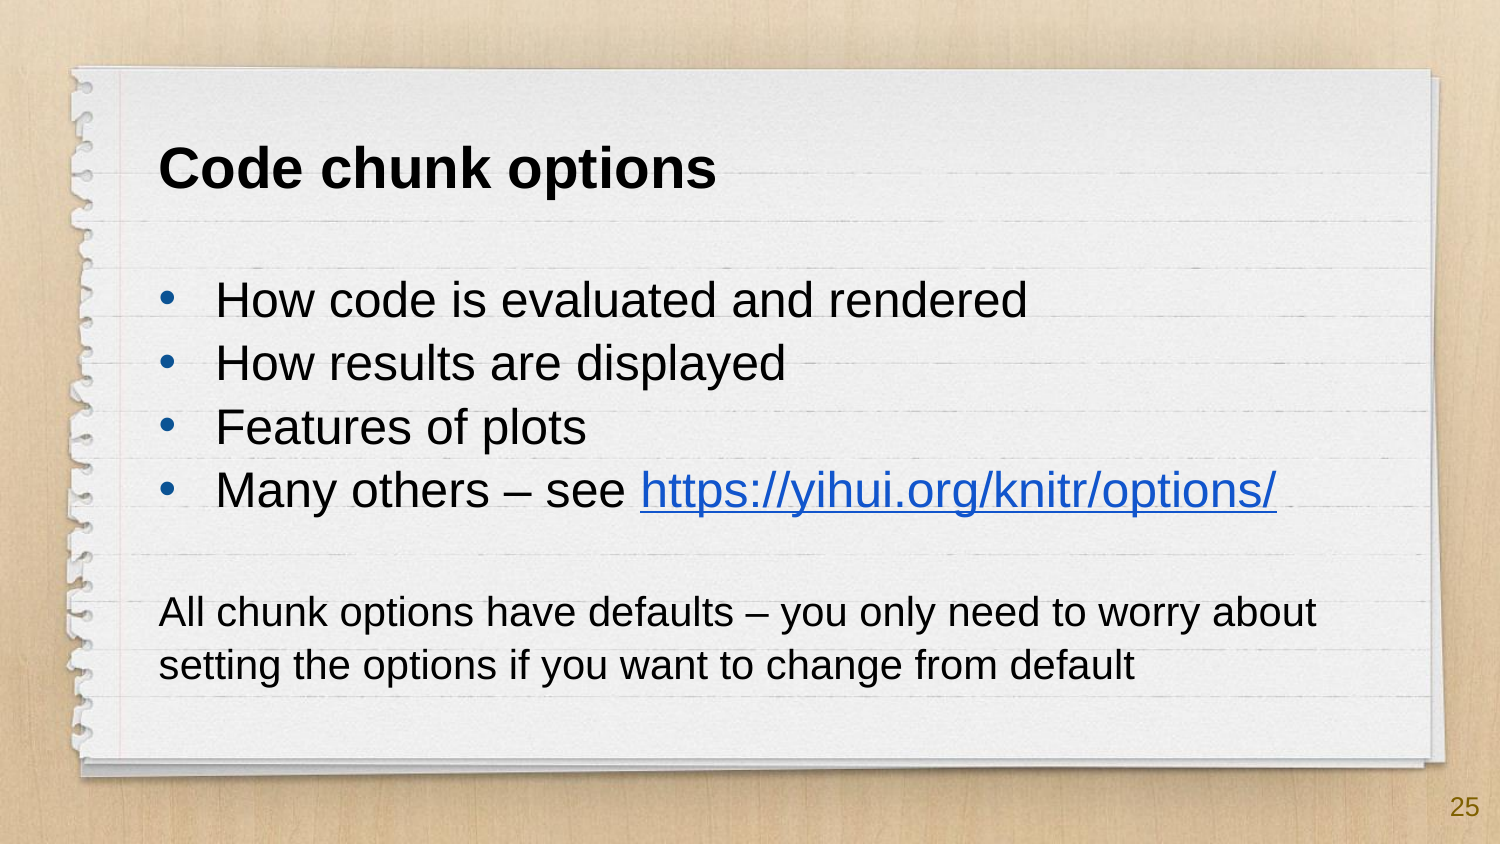

Code chunk options

How code is evaluated and rendered
How results are displayed
Features of plots
Many others – see https://yihui.org/knitr/options/

All chunk options have defaults – you only need to worry about setting the options if you want to change from default

25